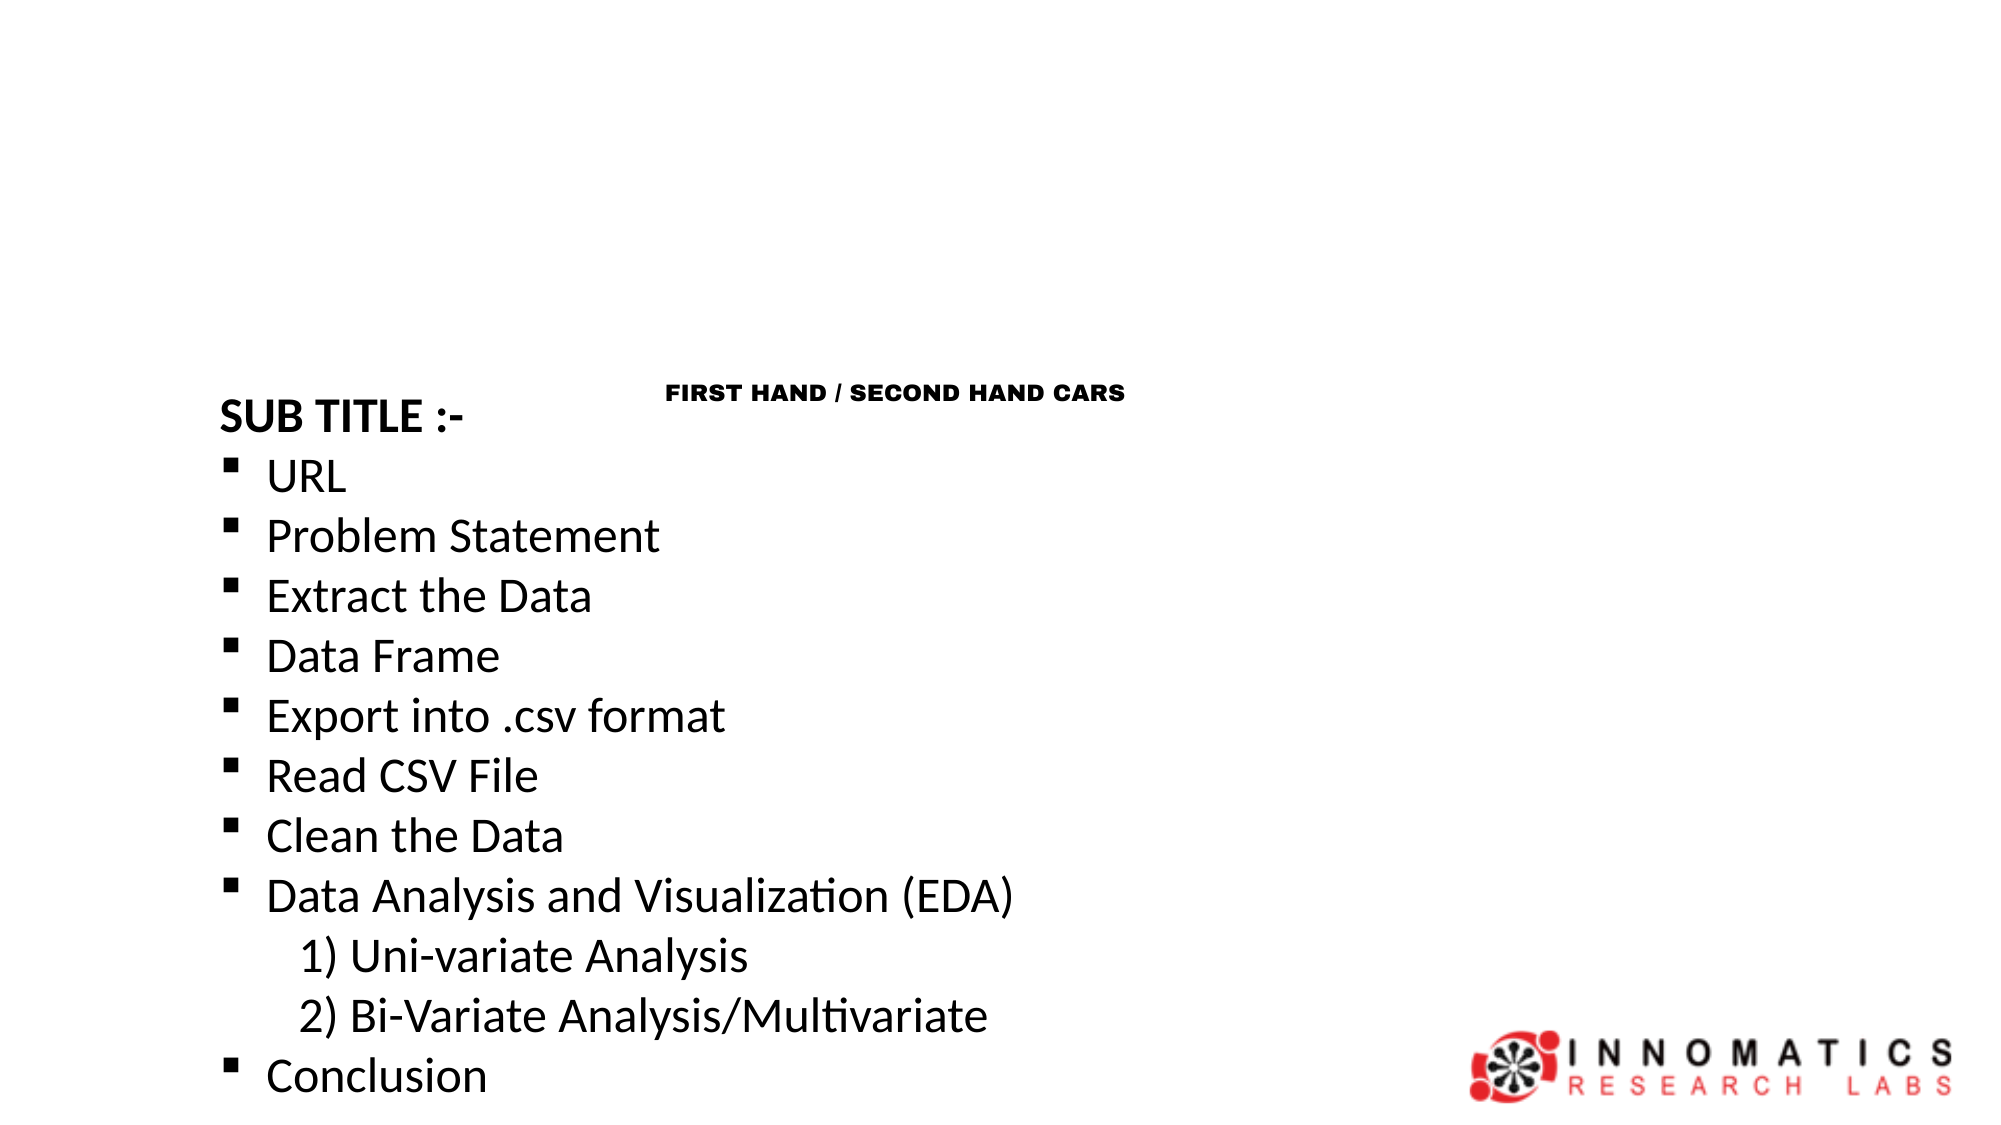

# FIRST HAND / SECOND HAND CARS

SUB TITLE :-
URL
Problem Statement
Extract the Data
Data Frame
Export into .csv format
Read CSV File
Clean the Data
Data Analysis and Visualization (EDA)
       1) Uni-variate Analysis
       2) Bi-Variate Analysis/Multivariate
Conclusion